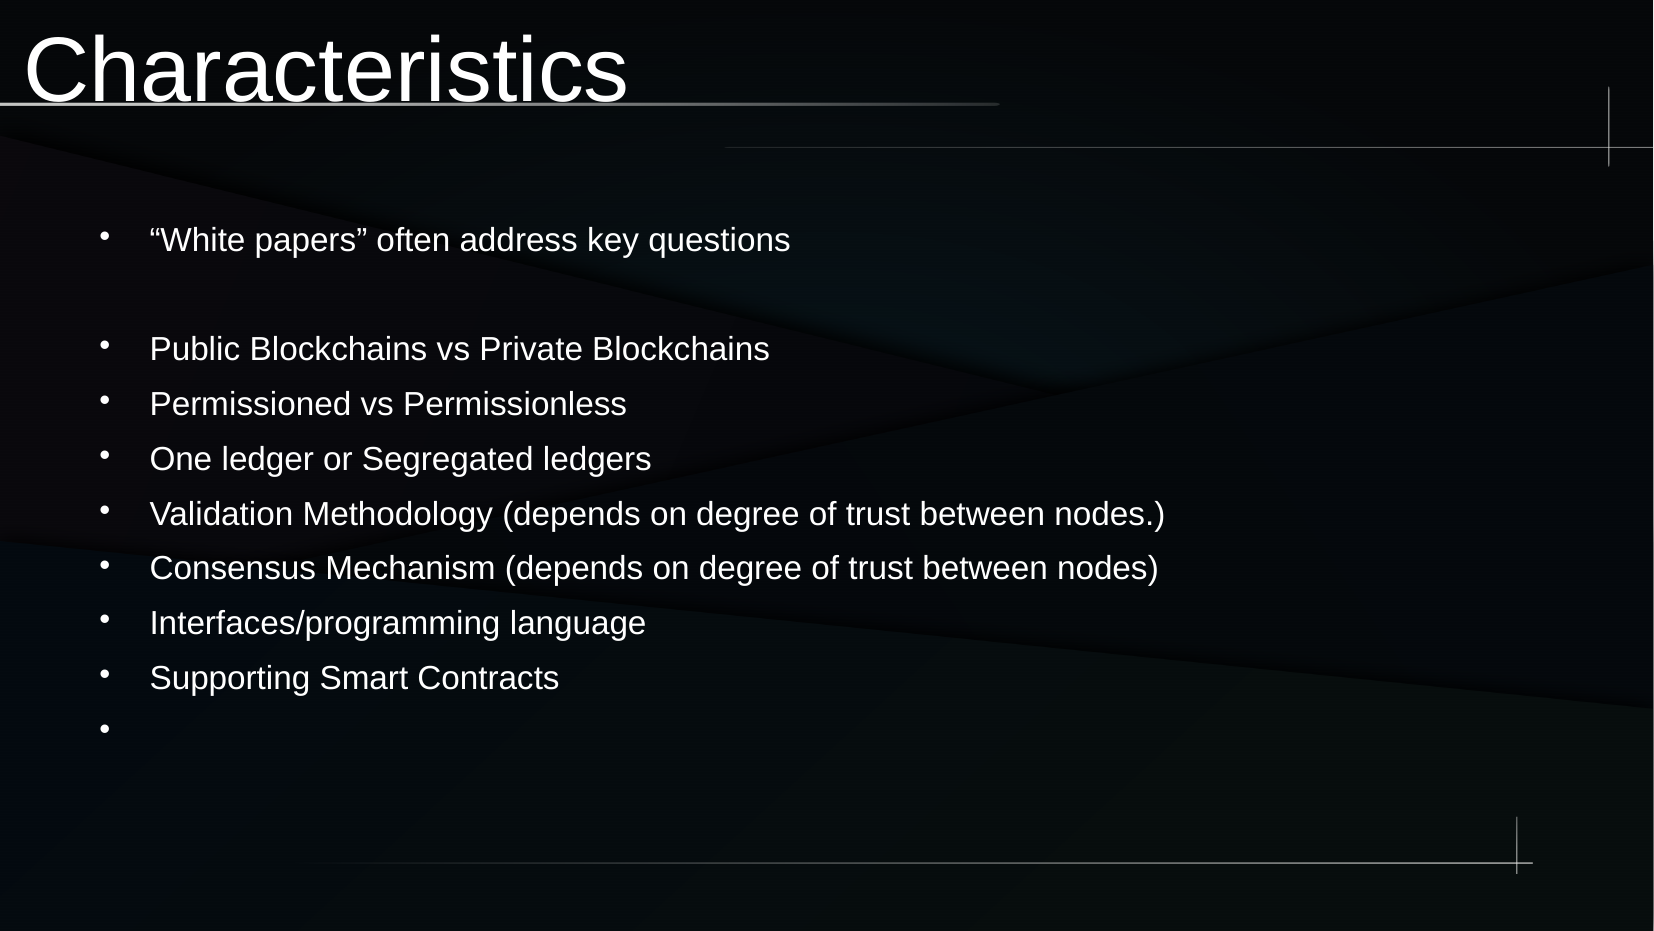

# Characteristics
“White papers” often address key questions

Public Blockchains vs Private Blockchains
Permissioned vs Permissionless
One ledger or Segregated ledgers
Validation Methodology (depends on degree of trust between nodes.)
Consensus Mechanism (depends on degree of trust between nodes)
Interfaces/programming language
Supporting Smart Contracts